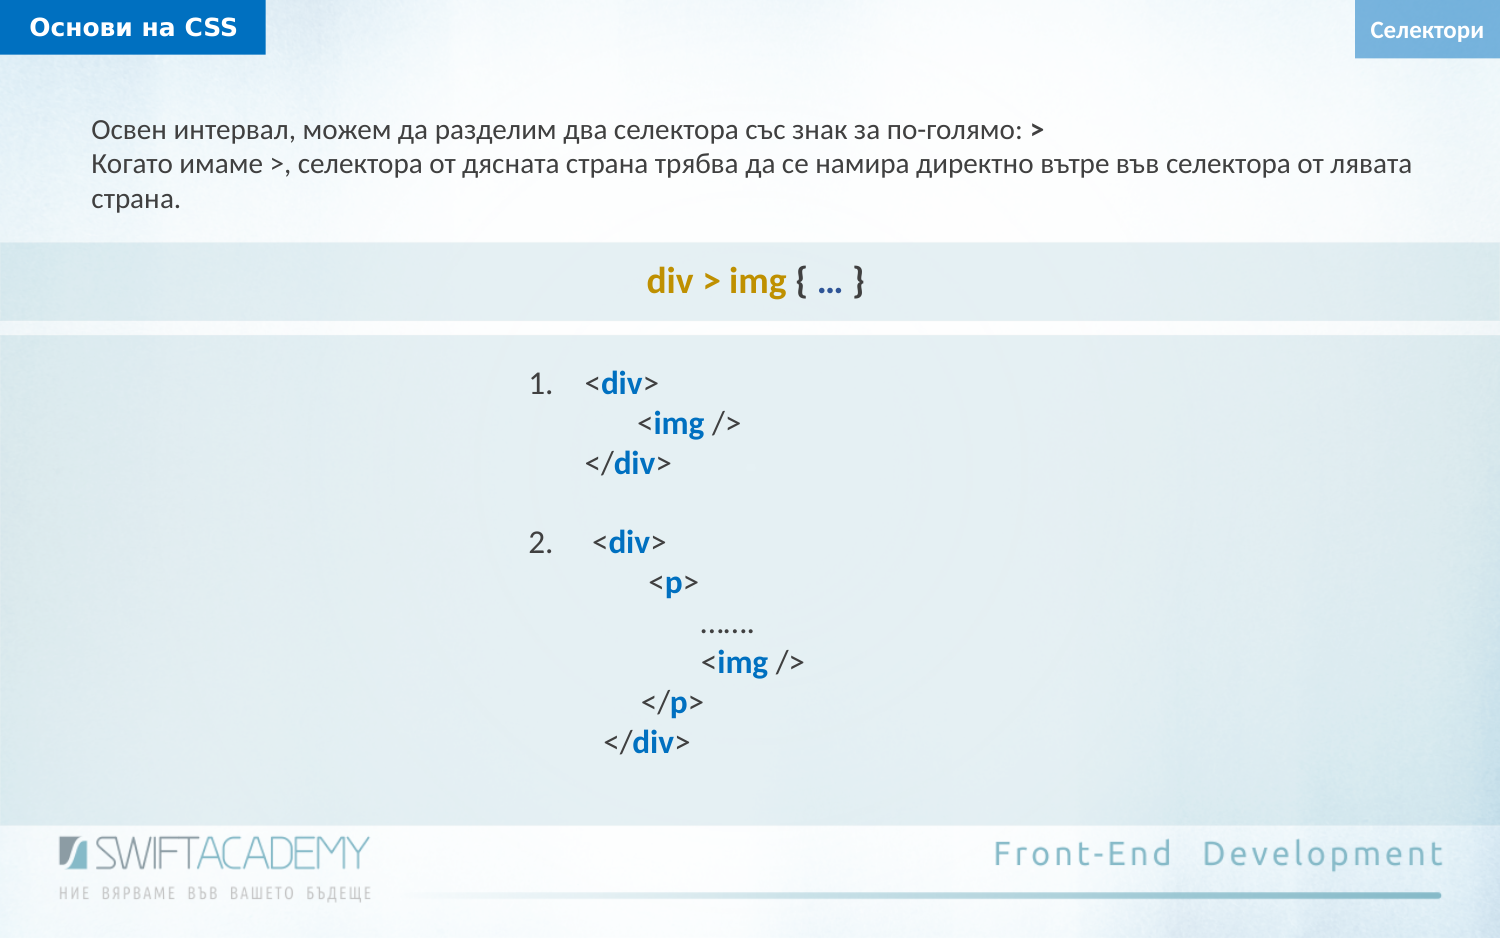

Основи на CSS
Селектори
Освен интервал, можем да разделим два селектора със знак за по-голямо: >
Когато имаме >, селектора от дясната страна трябва да се намира директно вътре във селектора от лявата страна.

div > img { … }

<div>
       <img />
</div>

 <div>
      <p>
             …….
             <img />
     </p>
</div>